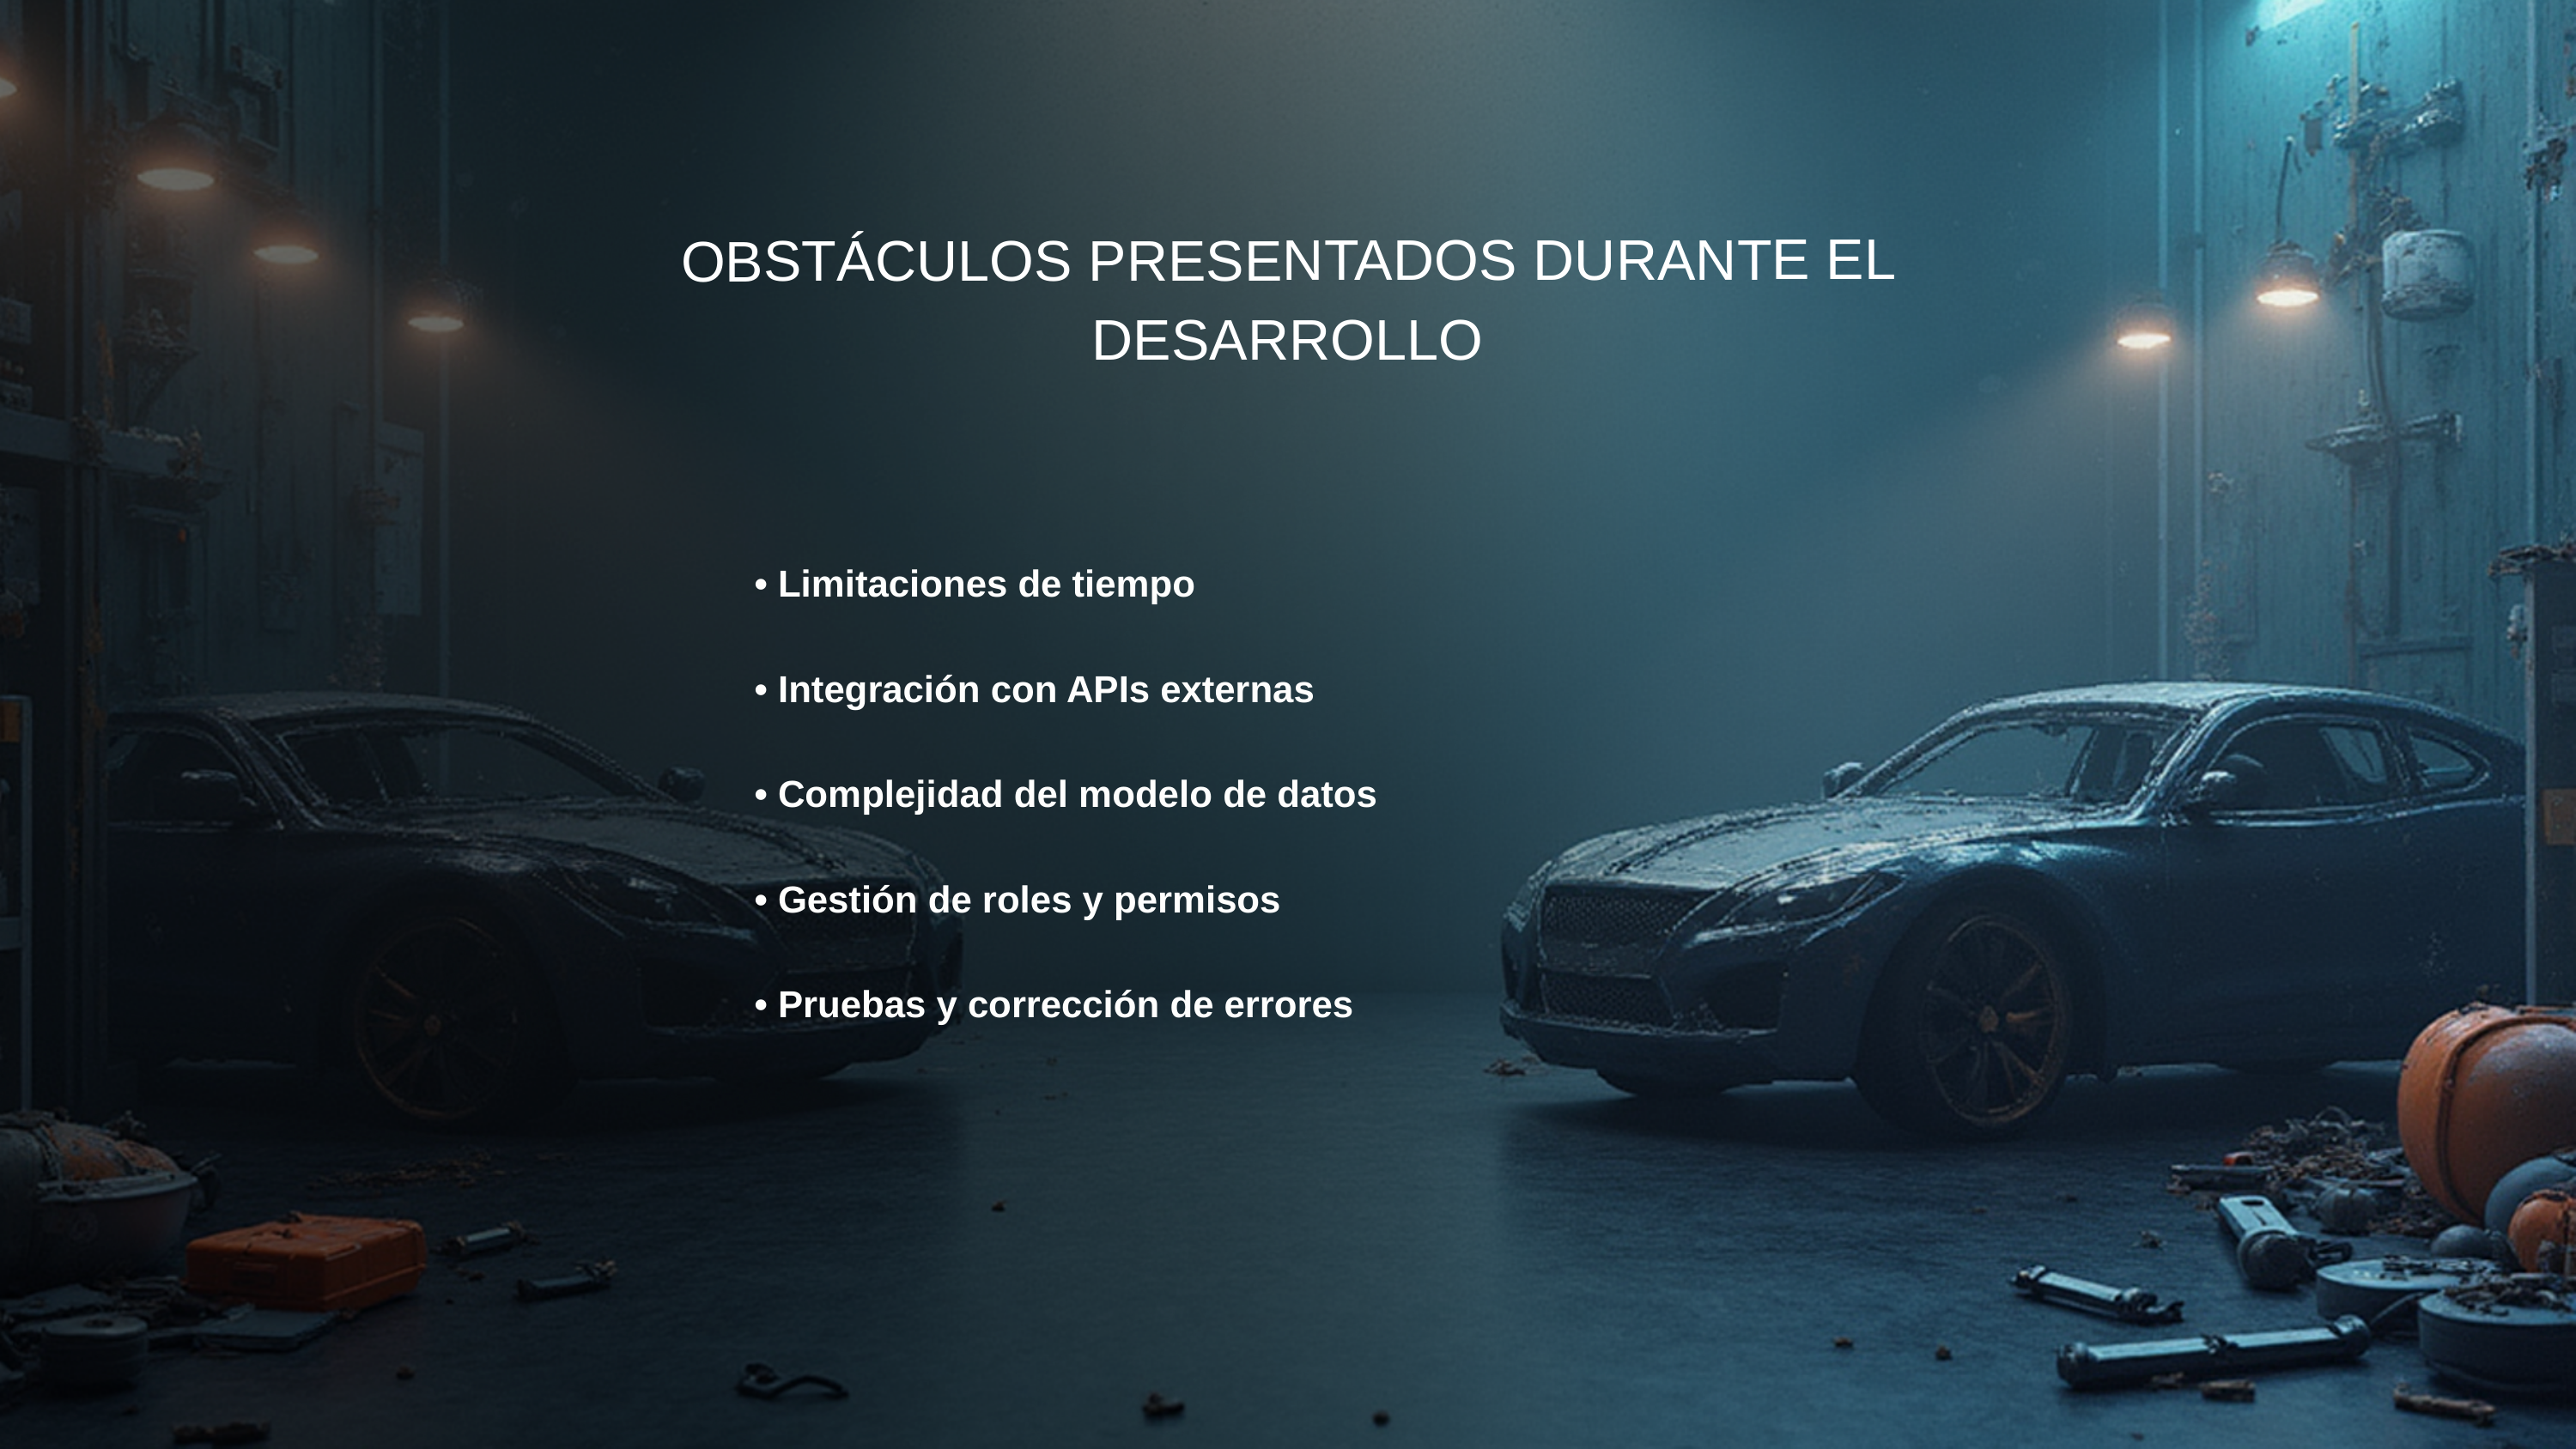

OBSTÁCULOS PRESENTADOS DURANTE EL DESARROLLO

• Limitaciones de tiempo

• Integración con APIs externas

• Complejidad del modelo de datos

• Gestión de roles y permisos

• Pruebas y corrección de errores